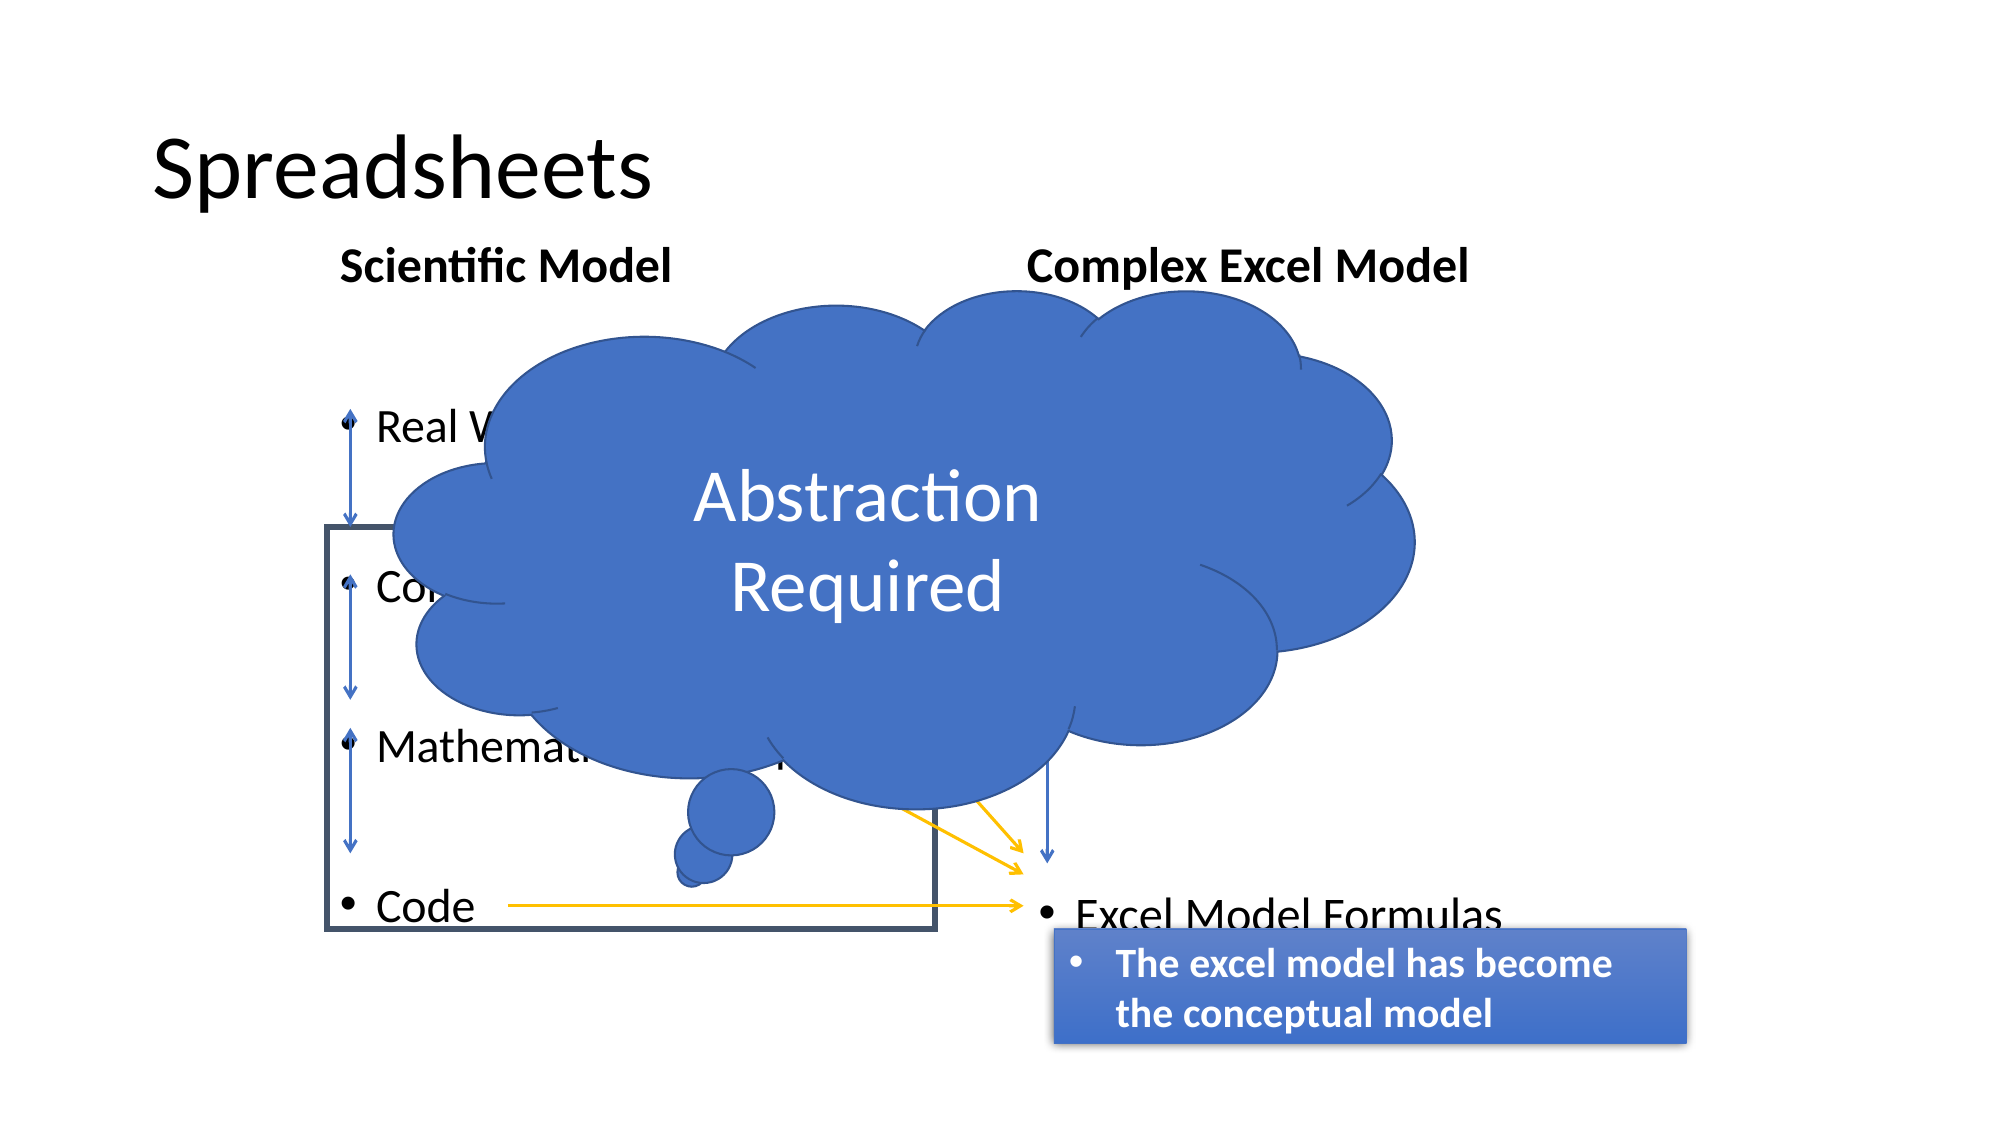

# Spreadsheets
Scientific Model
Complex Excel Model
Abstraction Required
Real World
Conceptual Model
Mathematical Description
Code
Real World

Excel Model Formulas

The excel model has become the conceptual model